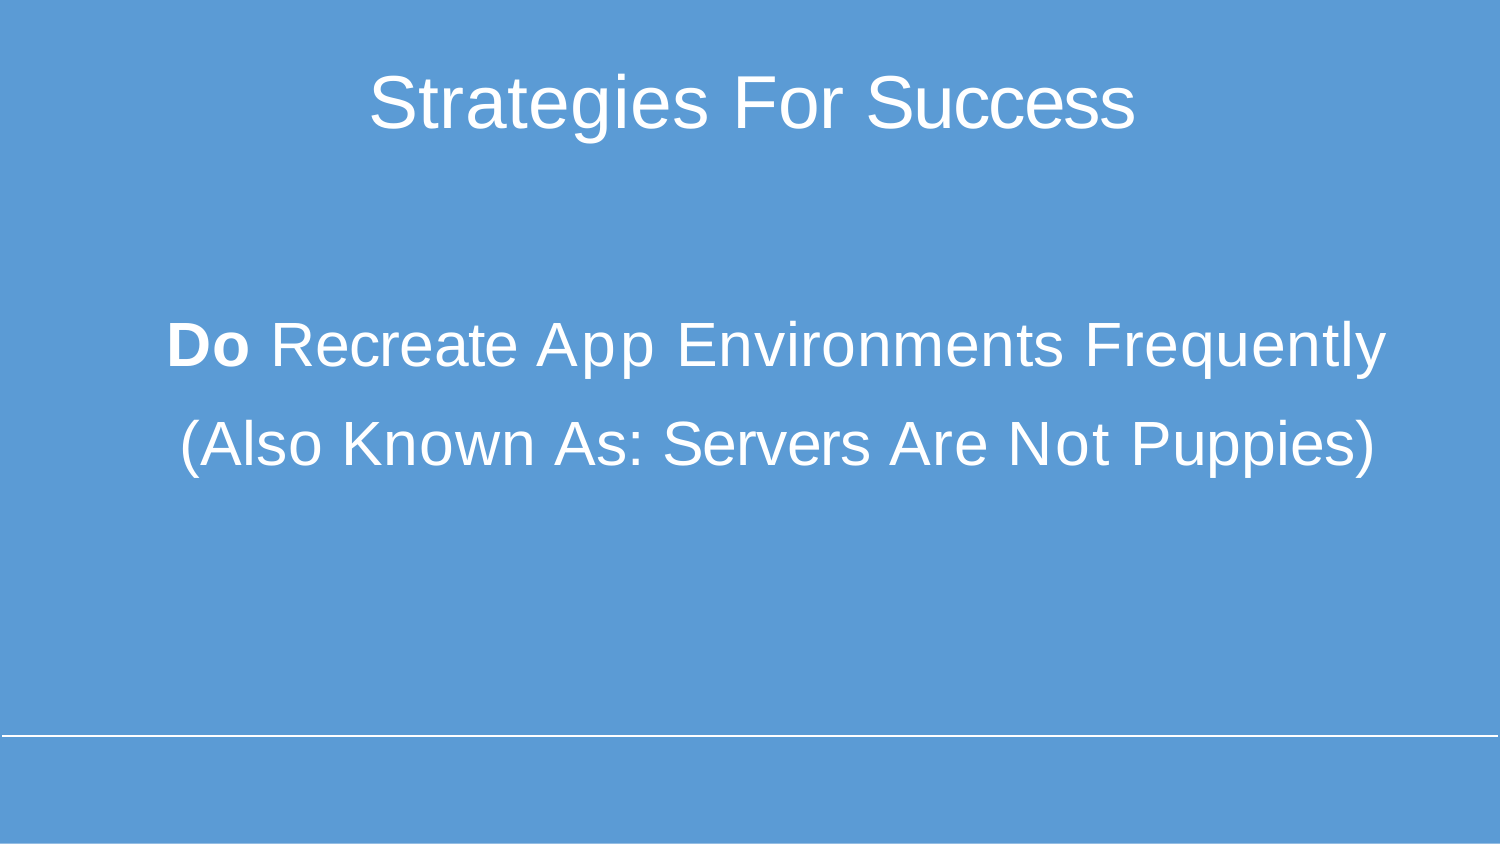

# Strategies For Success
Do Recreate App Environments Frequently  (Also Known As: Servers Are Not Puppies)